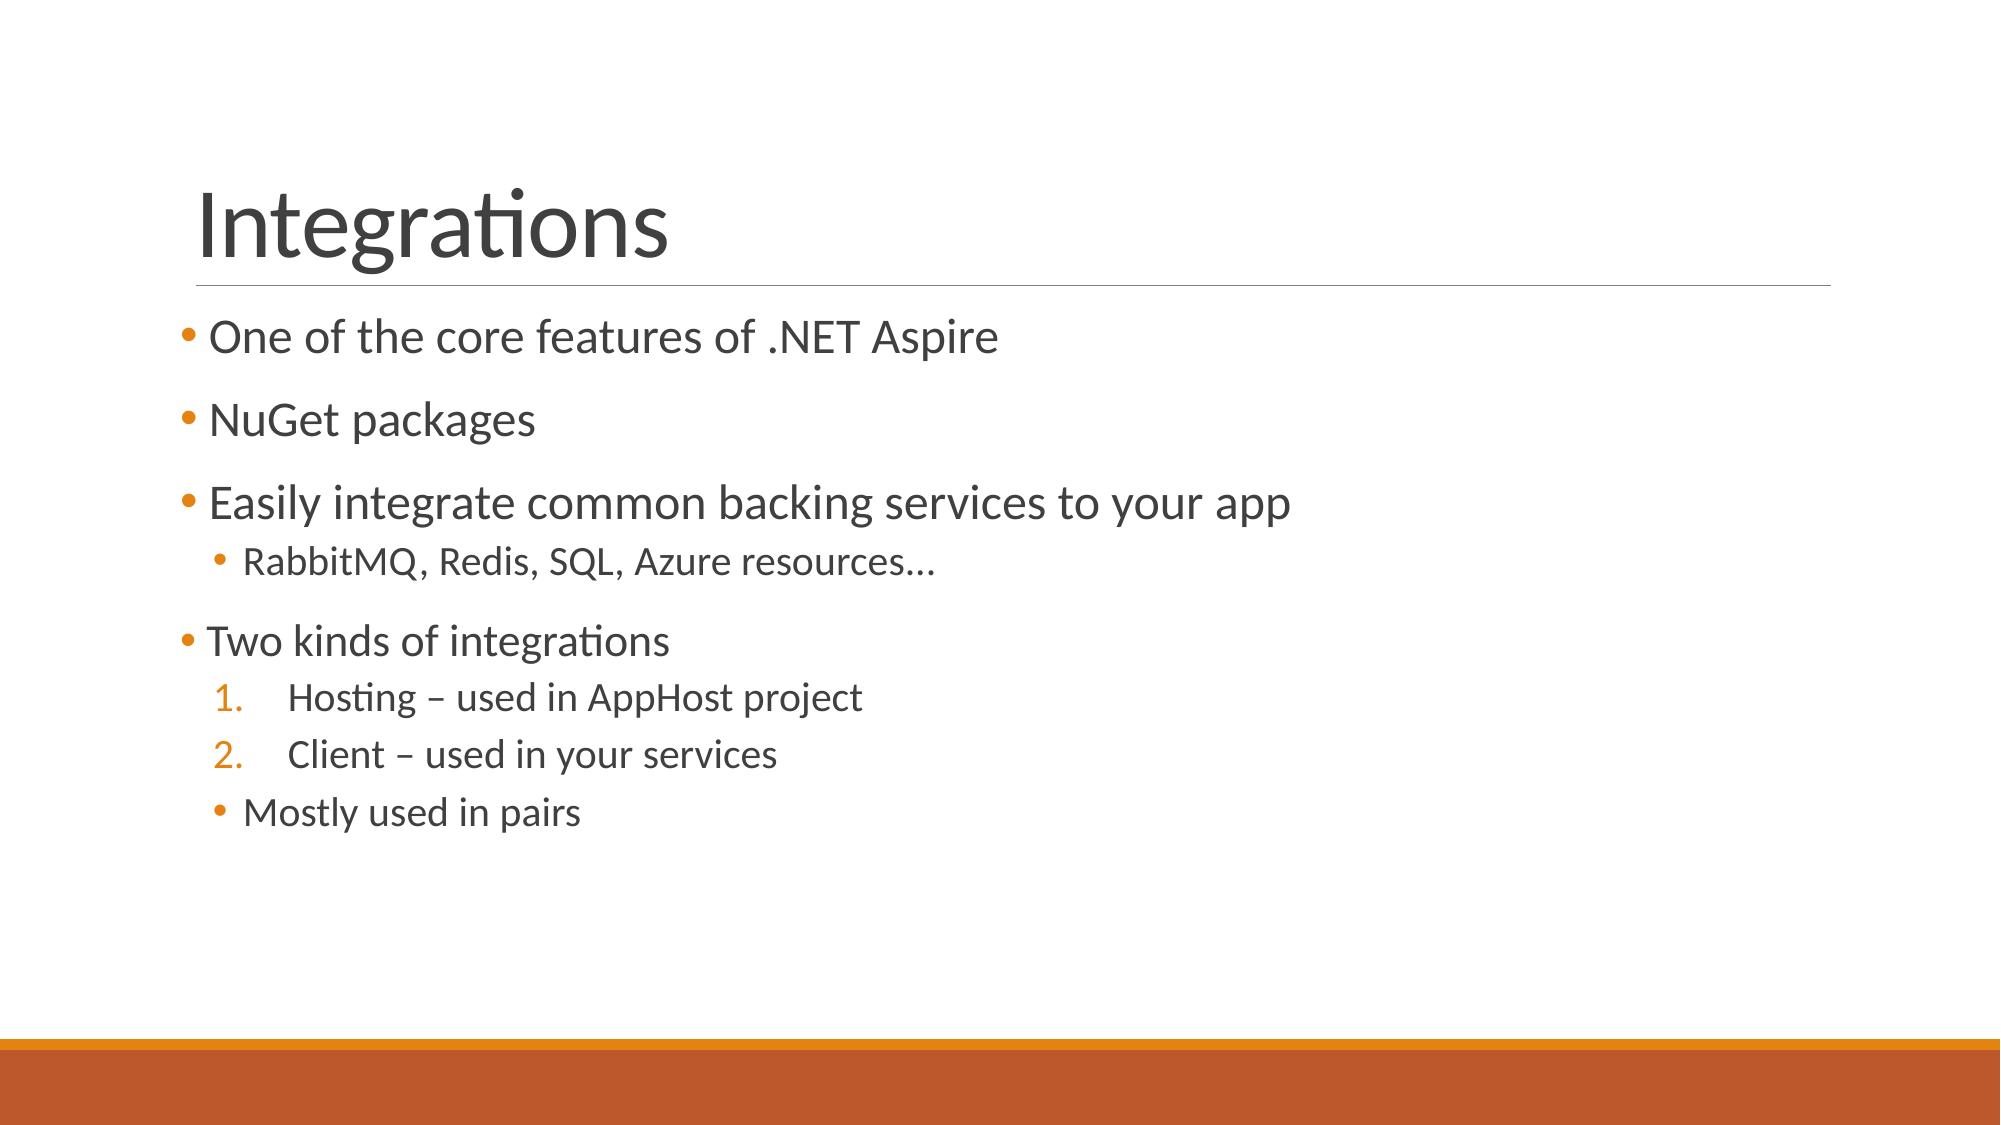

# Integrations
 One of the core features of .NET Aspire
 NuGet packages
 Easily integrate common backing services to your app
RabbitMQ, Redis, SQL, Azure resources...
 Two kinds of integrations
Hosting – used in AppHost project
Client – used in your services
Mostly used in pairs